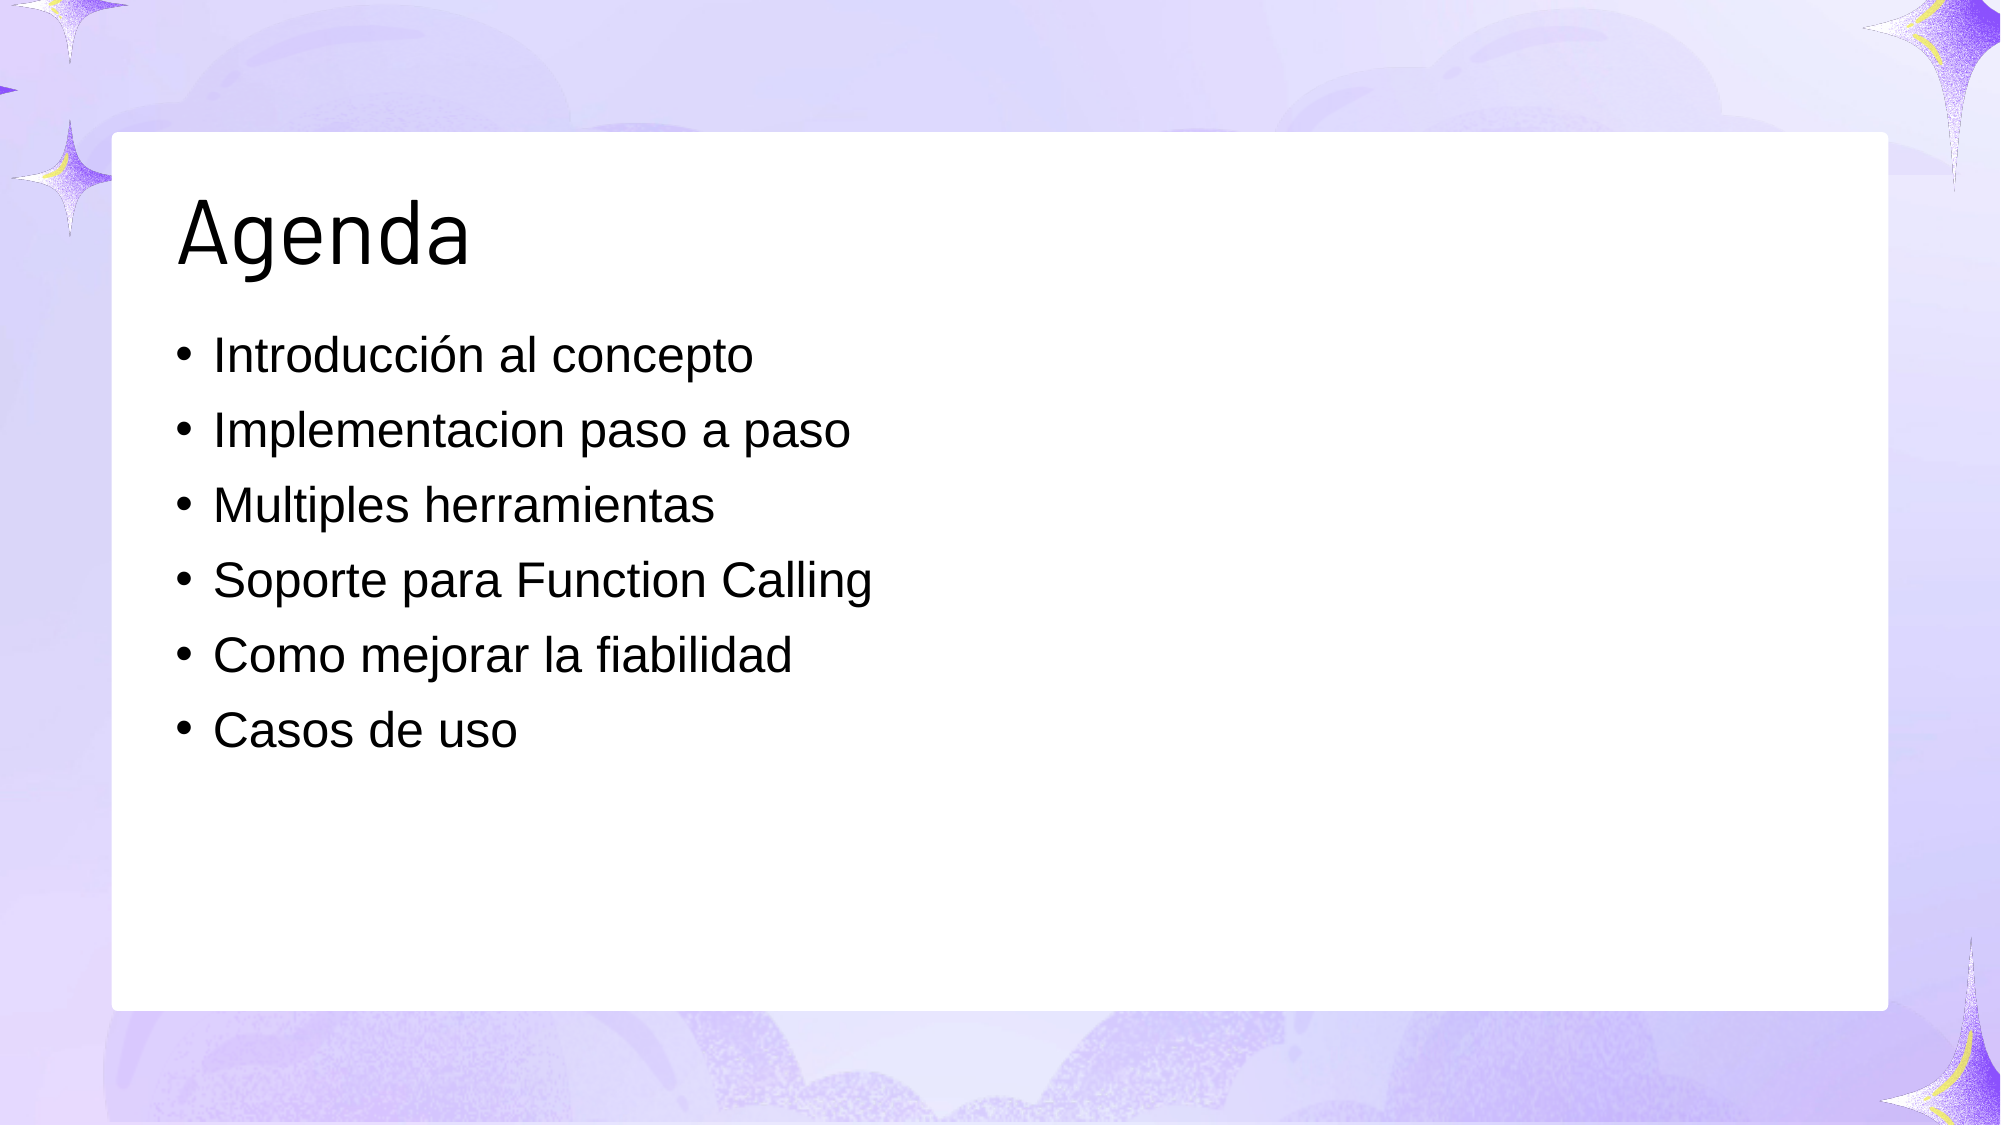

# Agenda
Introducción al concepto
Implementacion paso a paso
Multiples herramientas
Soporte para Function Calling
Como mejorar la fiabilidad
Casos de uso